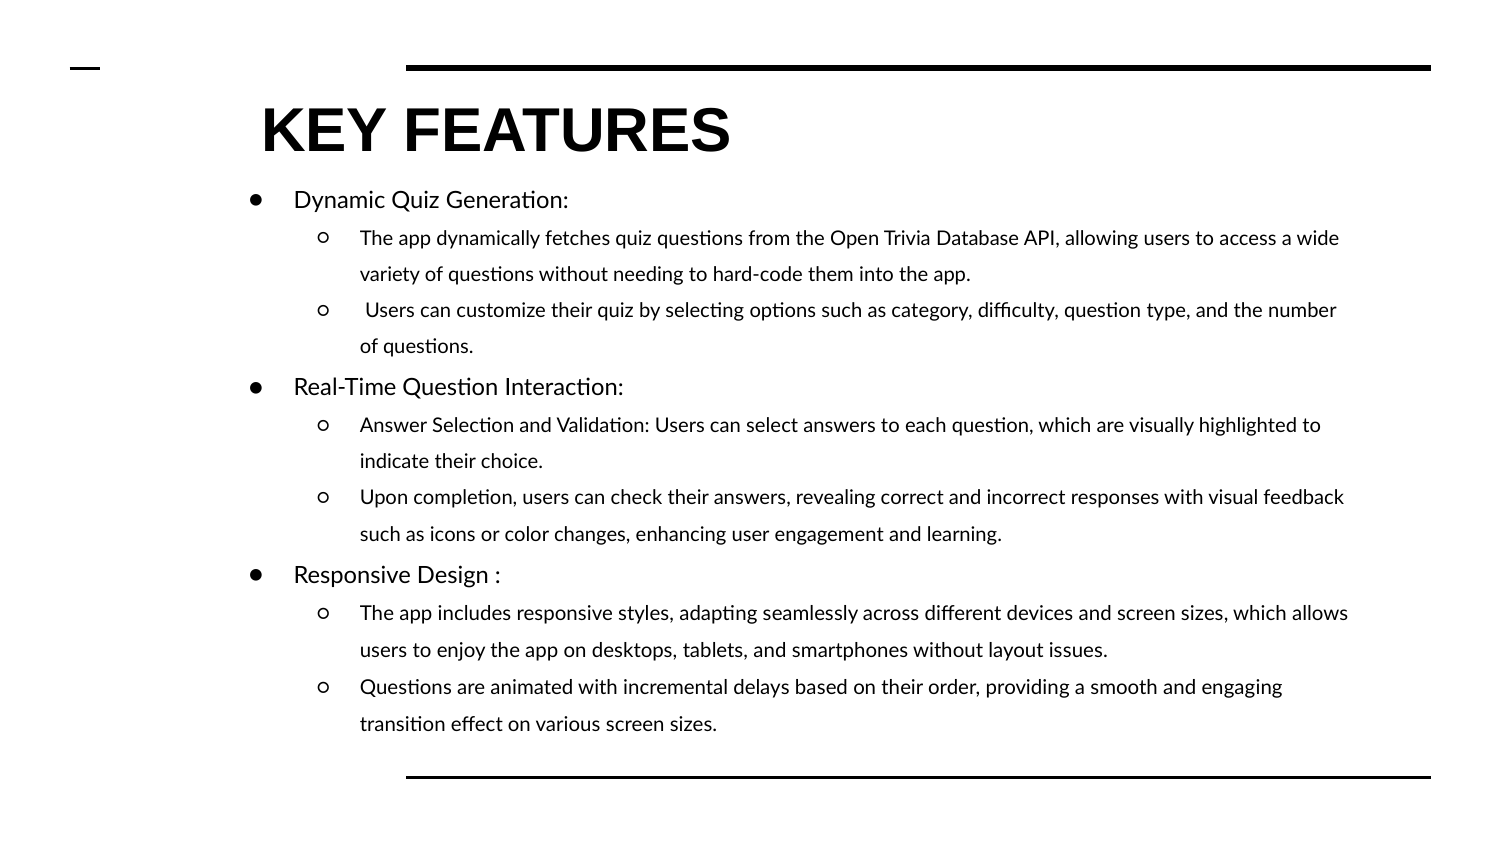

# KEY FEATURES
Dynamic Quiz Generation:
The app dynamically fetches quiz questions from the Open Trivia Database API, allowing users to access a wide variety of questions without needing to hard-code them into the app.
 Users can customize their quiz by selecting options such as category, difficulty, question type, and the number of questions.
Real-Time Question Interaction:
Answer Selection and Validation: Users can select answers to each question, which are visually highlighted to indicate their choice.
Upon completion, users can check their answers, revealing correct and incorrect responses with visual feedback such as icons or color changes, enhancing user engagement and learning.
Responsive Design :
The app includes responsive styles, adapting seamlessly across different devices and screen sizes, which allows users to enjoy the app on desktops, tablets, and smartphones without layout issues.
Questions are animated with incremental delays based on their order, providing a smooth and engaging transition effect on various screen sizes.